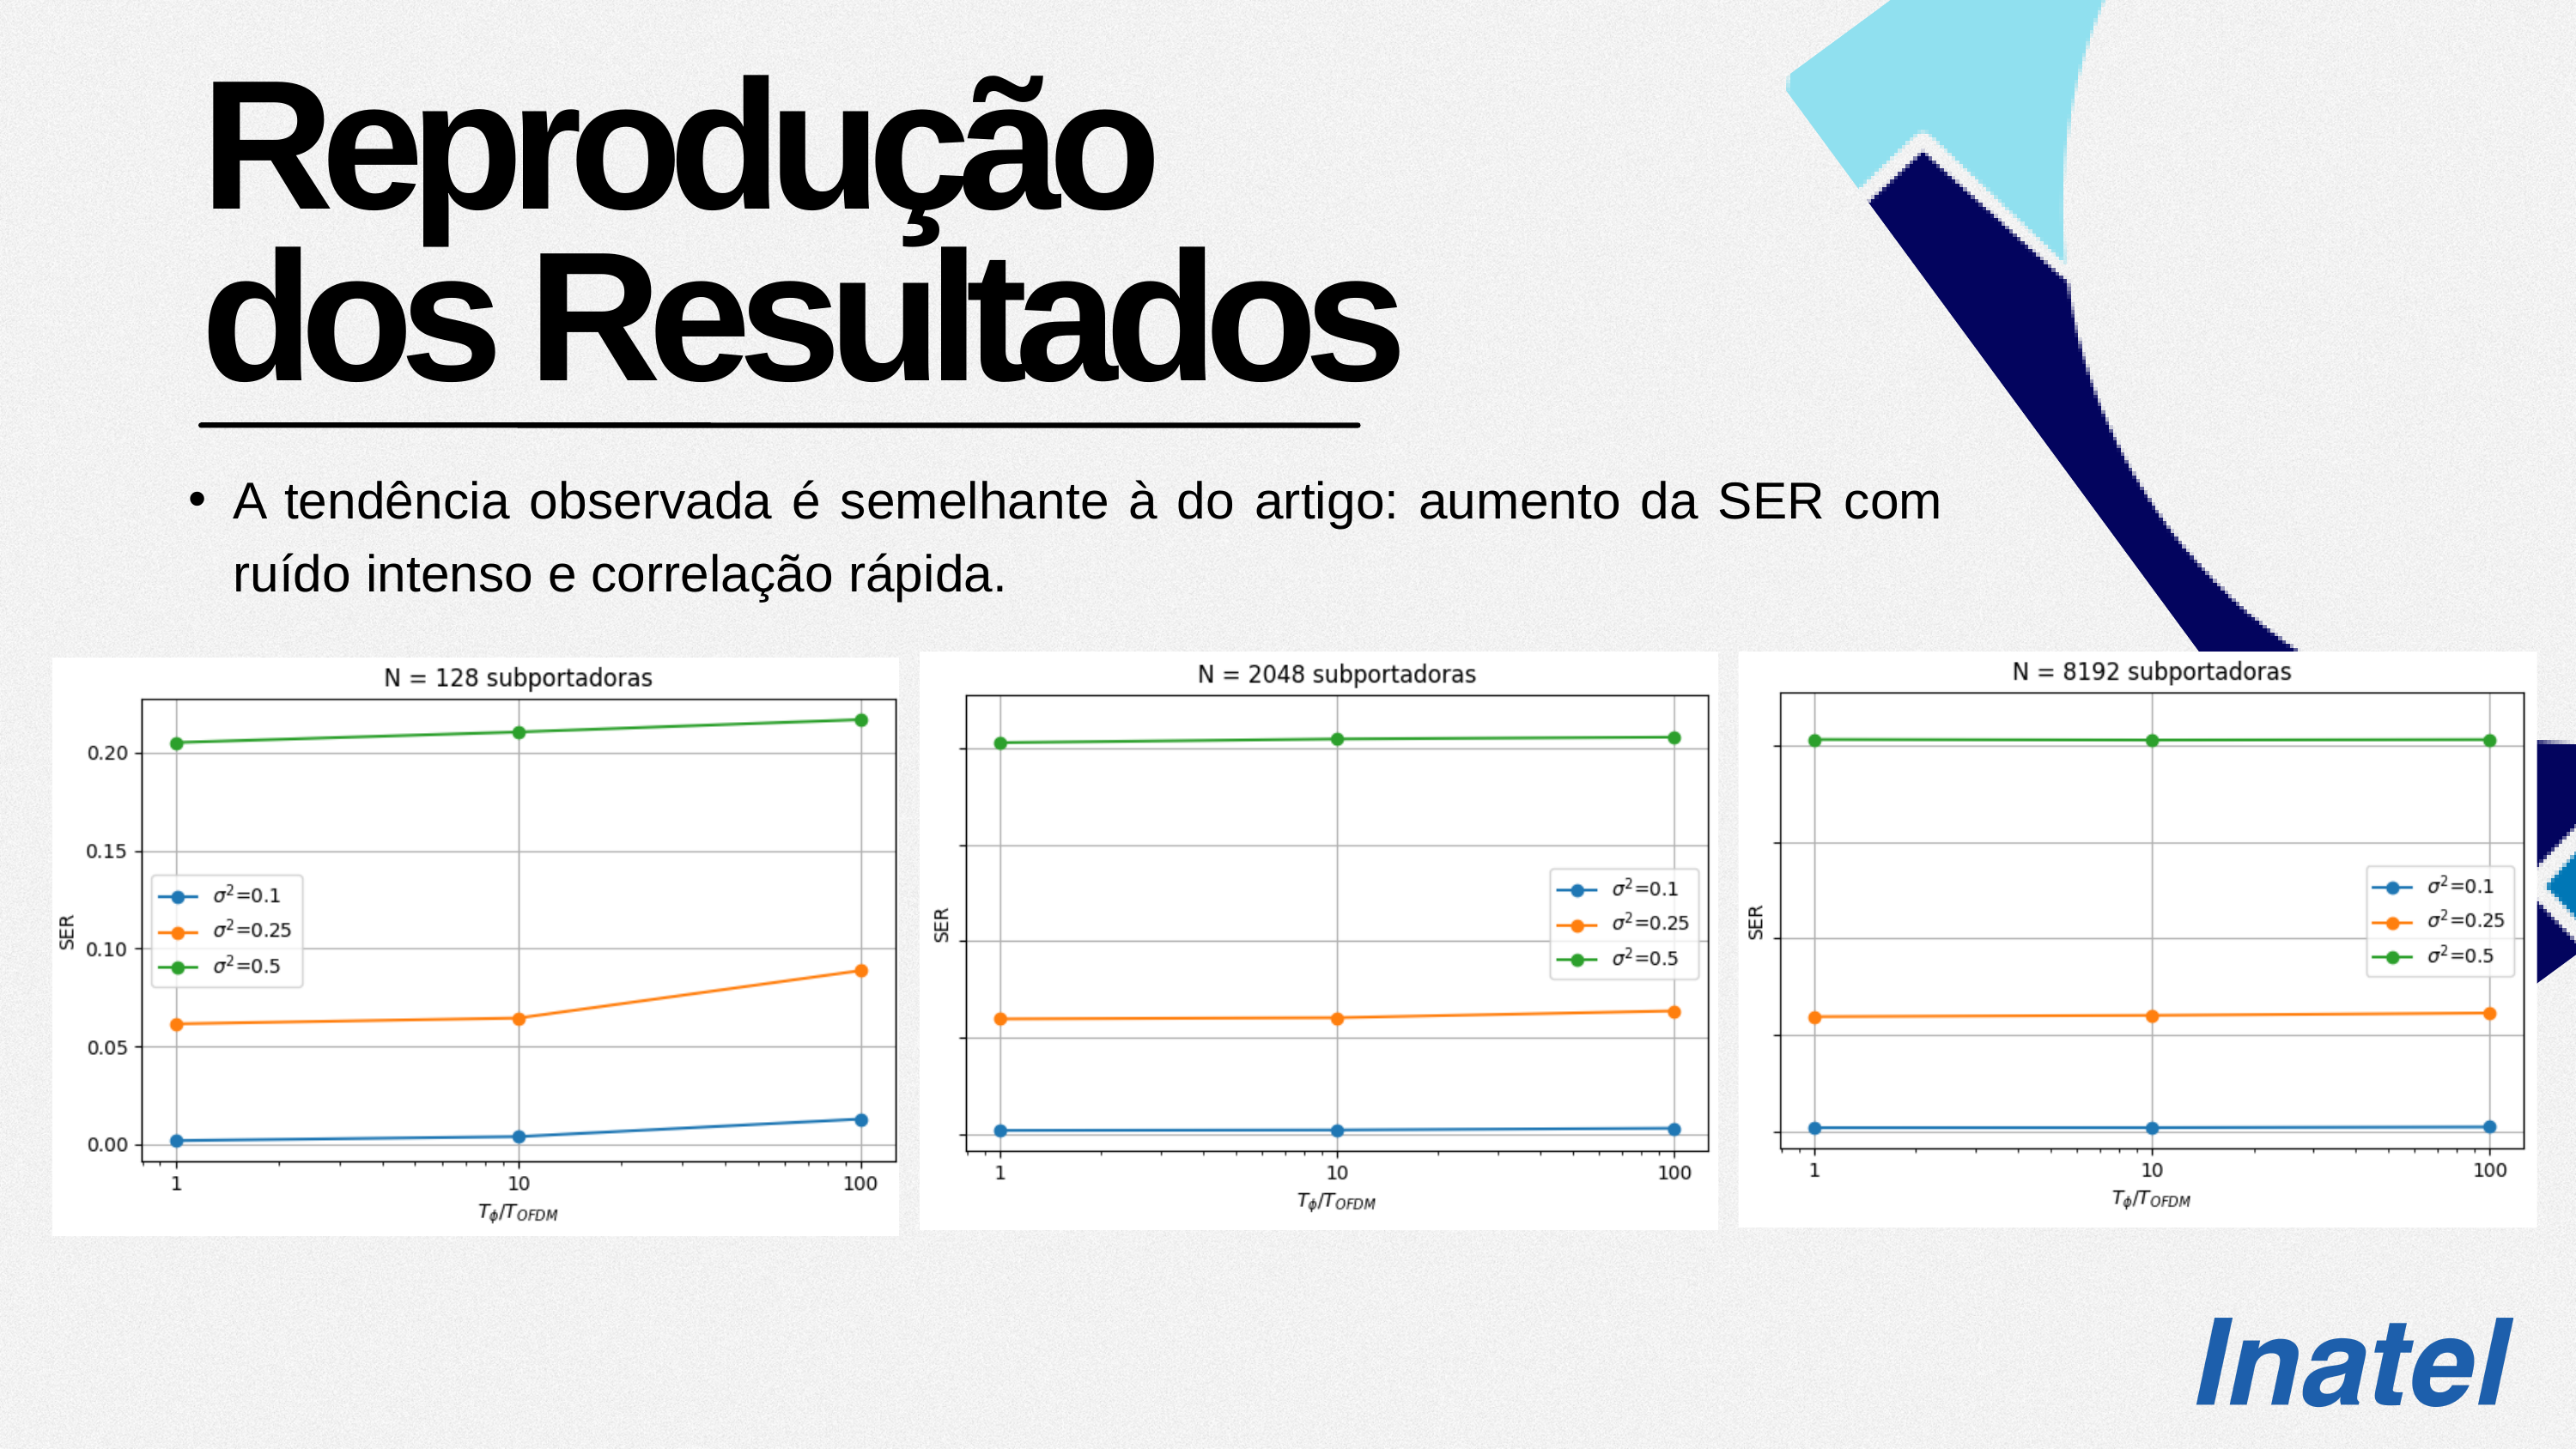

Reprodução dos Resultados

A tendência observada é semelhante à do artigo: aumento da SER com ruído intenso e correlação rápida.